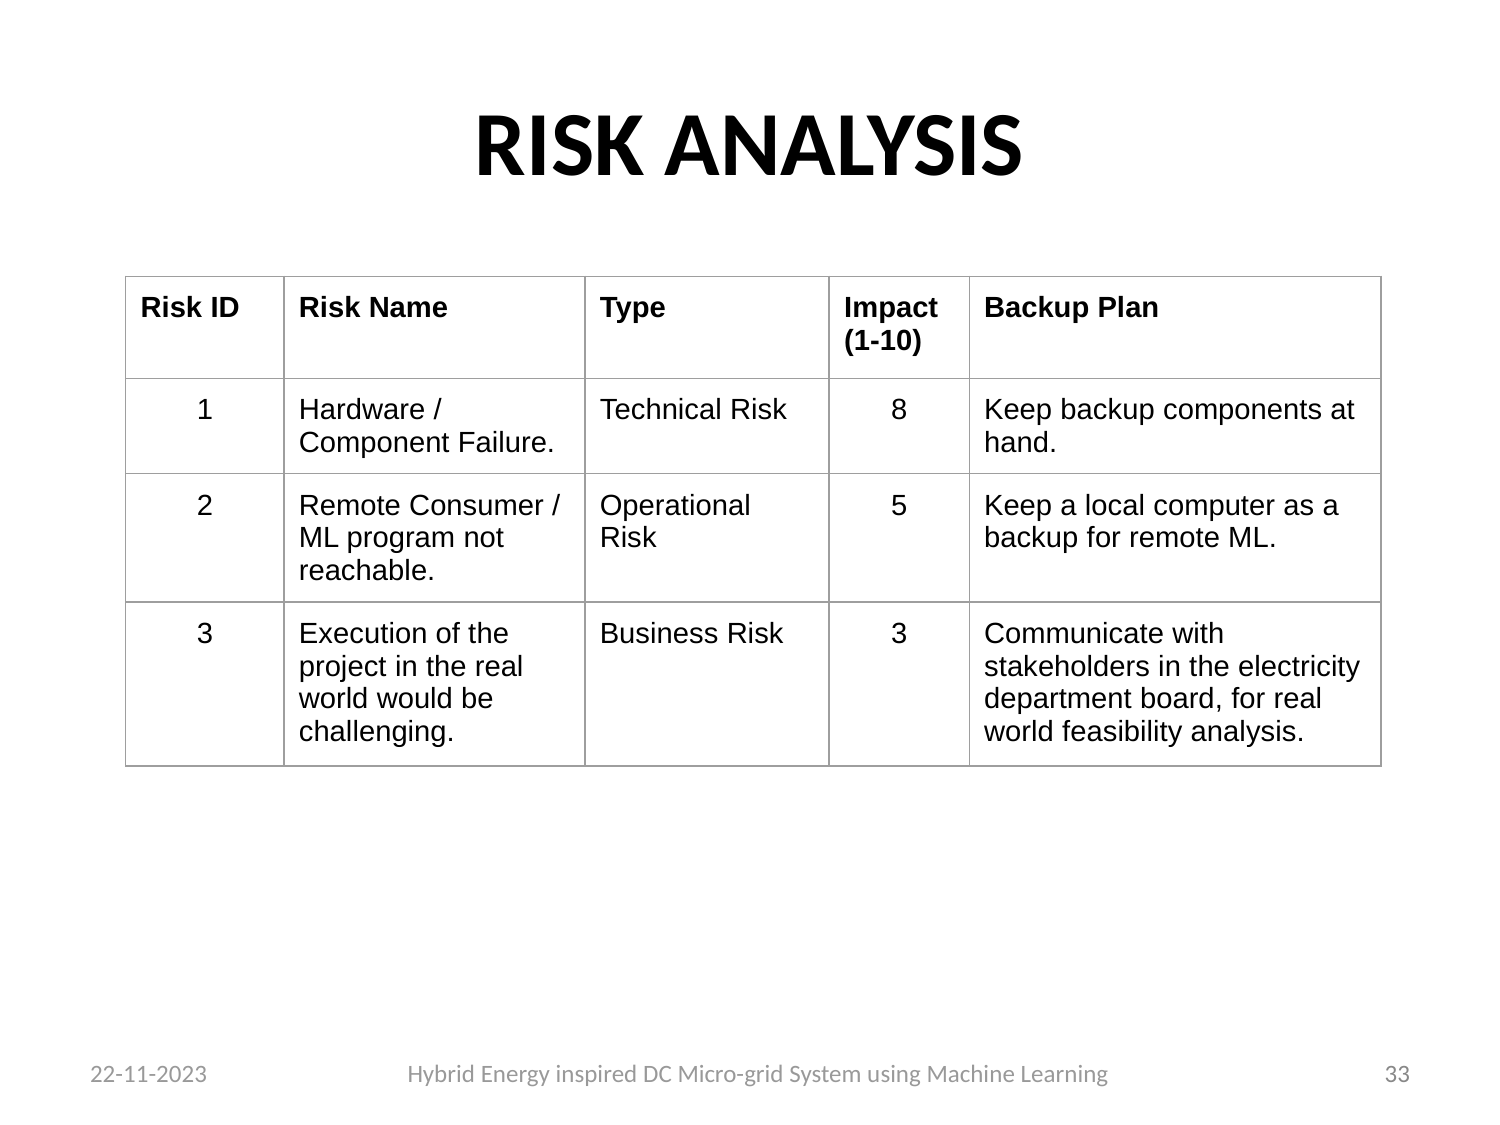

# RISK ANALYSIS
| Risk ID | Risk Name | Type | Impact (1-10) | Backup Plan |
| --- | --- | --- | --- | --- |
| 1 | Hardware / Component Failure. | Technical Risk | 8 | Keep backup components at hand. |
| 2 | Remote Consumer / ML program not reachable. | Operational Risk | 5 | Keep a local computer as a backup for remote ML. |
| 3 | Execution of the project in the real world would be challenging. | Business Risk | 3 | Communicate with stakeholders in the electricity department board, for real world feasibility analysis. |
22-11-2023                                   Hybrid Energy inspired DC Micro-grid System using Machine Learning
33